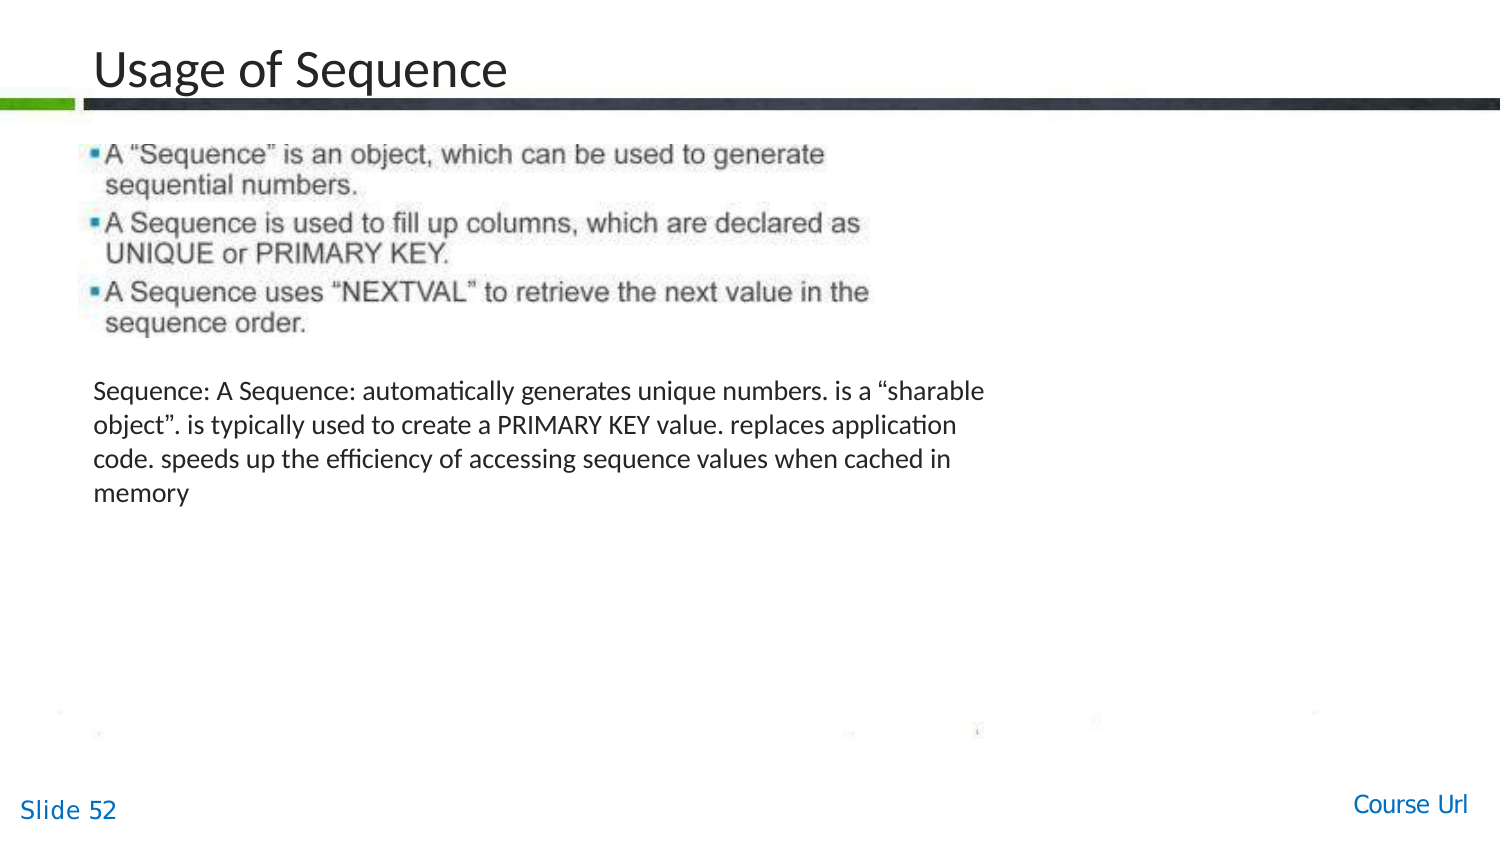

# Usage of Sequence

Sequence: A Sequence: automatically generates unique numbers. is a “sharable  object”. is typically used to create a PRIMARY KEY value. replaces application  code. speeds up the efficiency of accessing sequence values when cached in  memory
Course Url
Slide 52